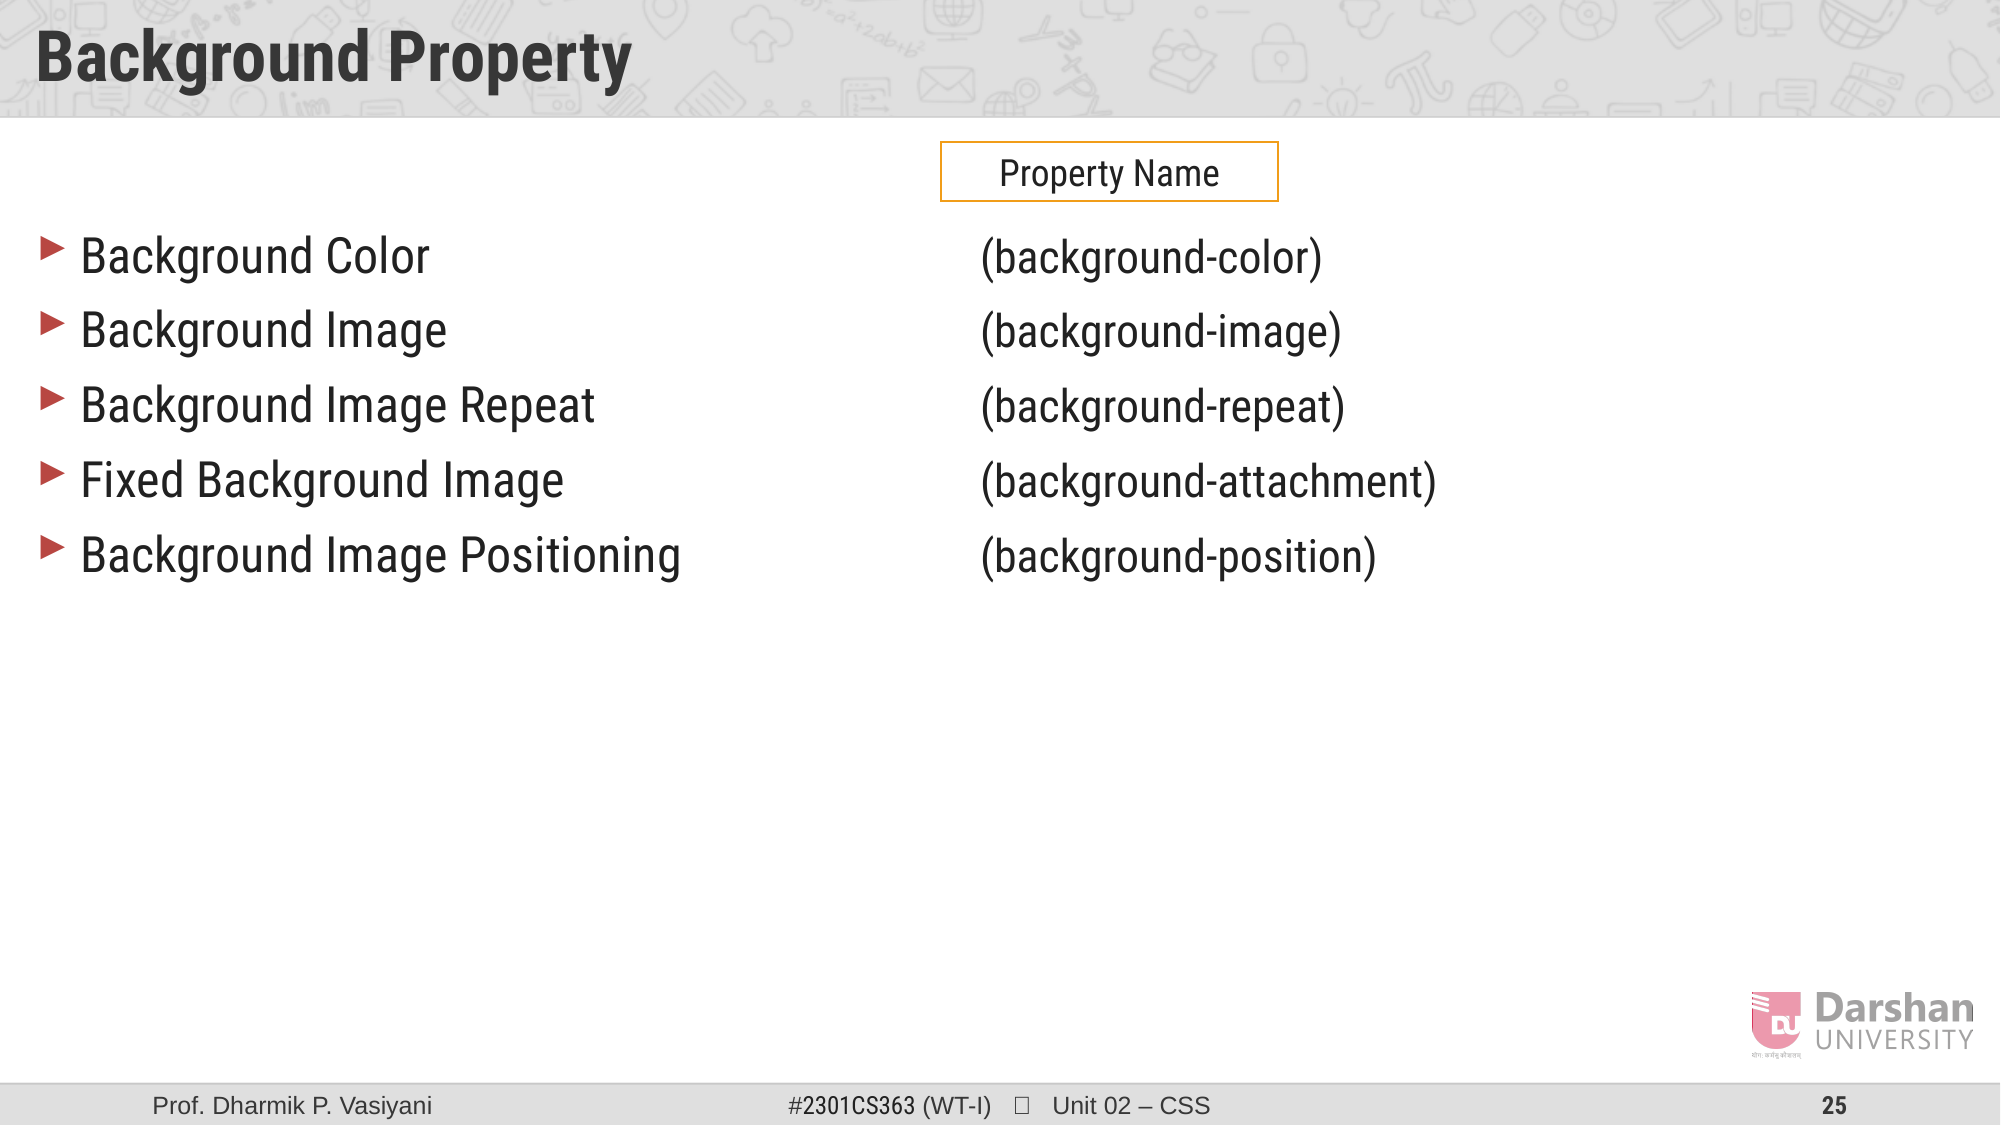

# Background Property

Background Color				(background-color)
Background Image				(background-image)
Background Image Repeat			(background-repeat)
Fixed Background Image			(background-attachment)
Background Image Positioning		(background-position)

Property Name